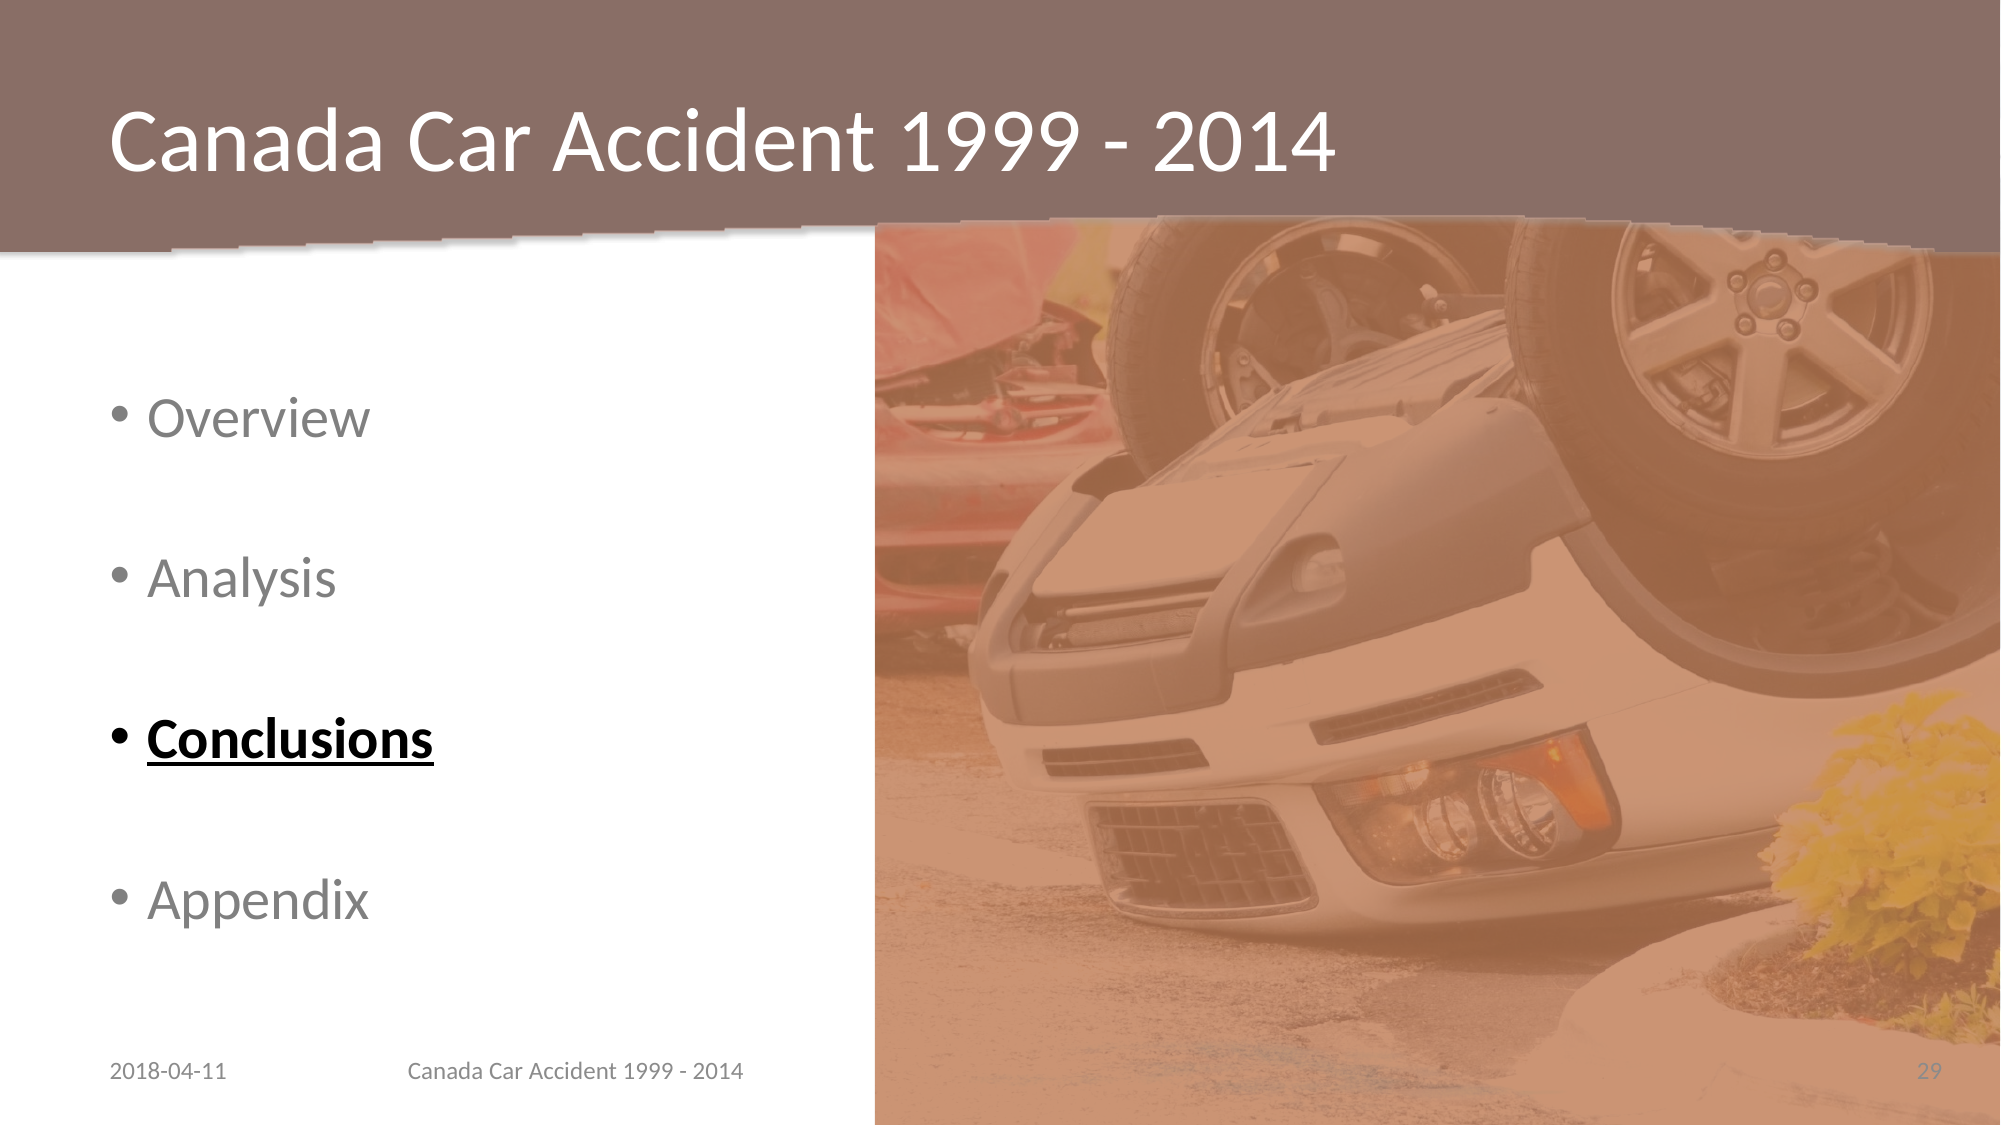

# Canada Car Accident 1999 - 2014
Overview
Analysis
Conclusions
Appendix
2018-04-11
Canada Car Accident 1999 - 2014
29